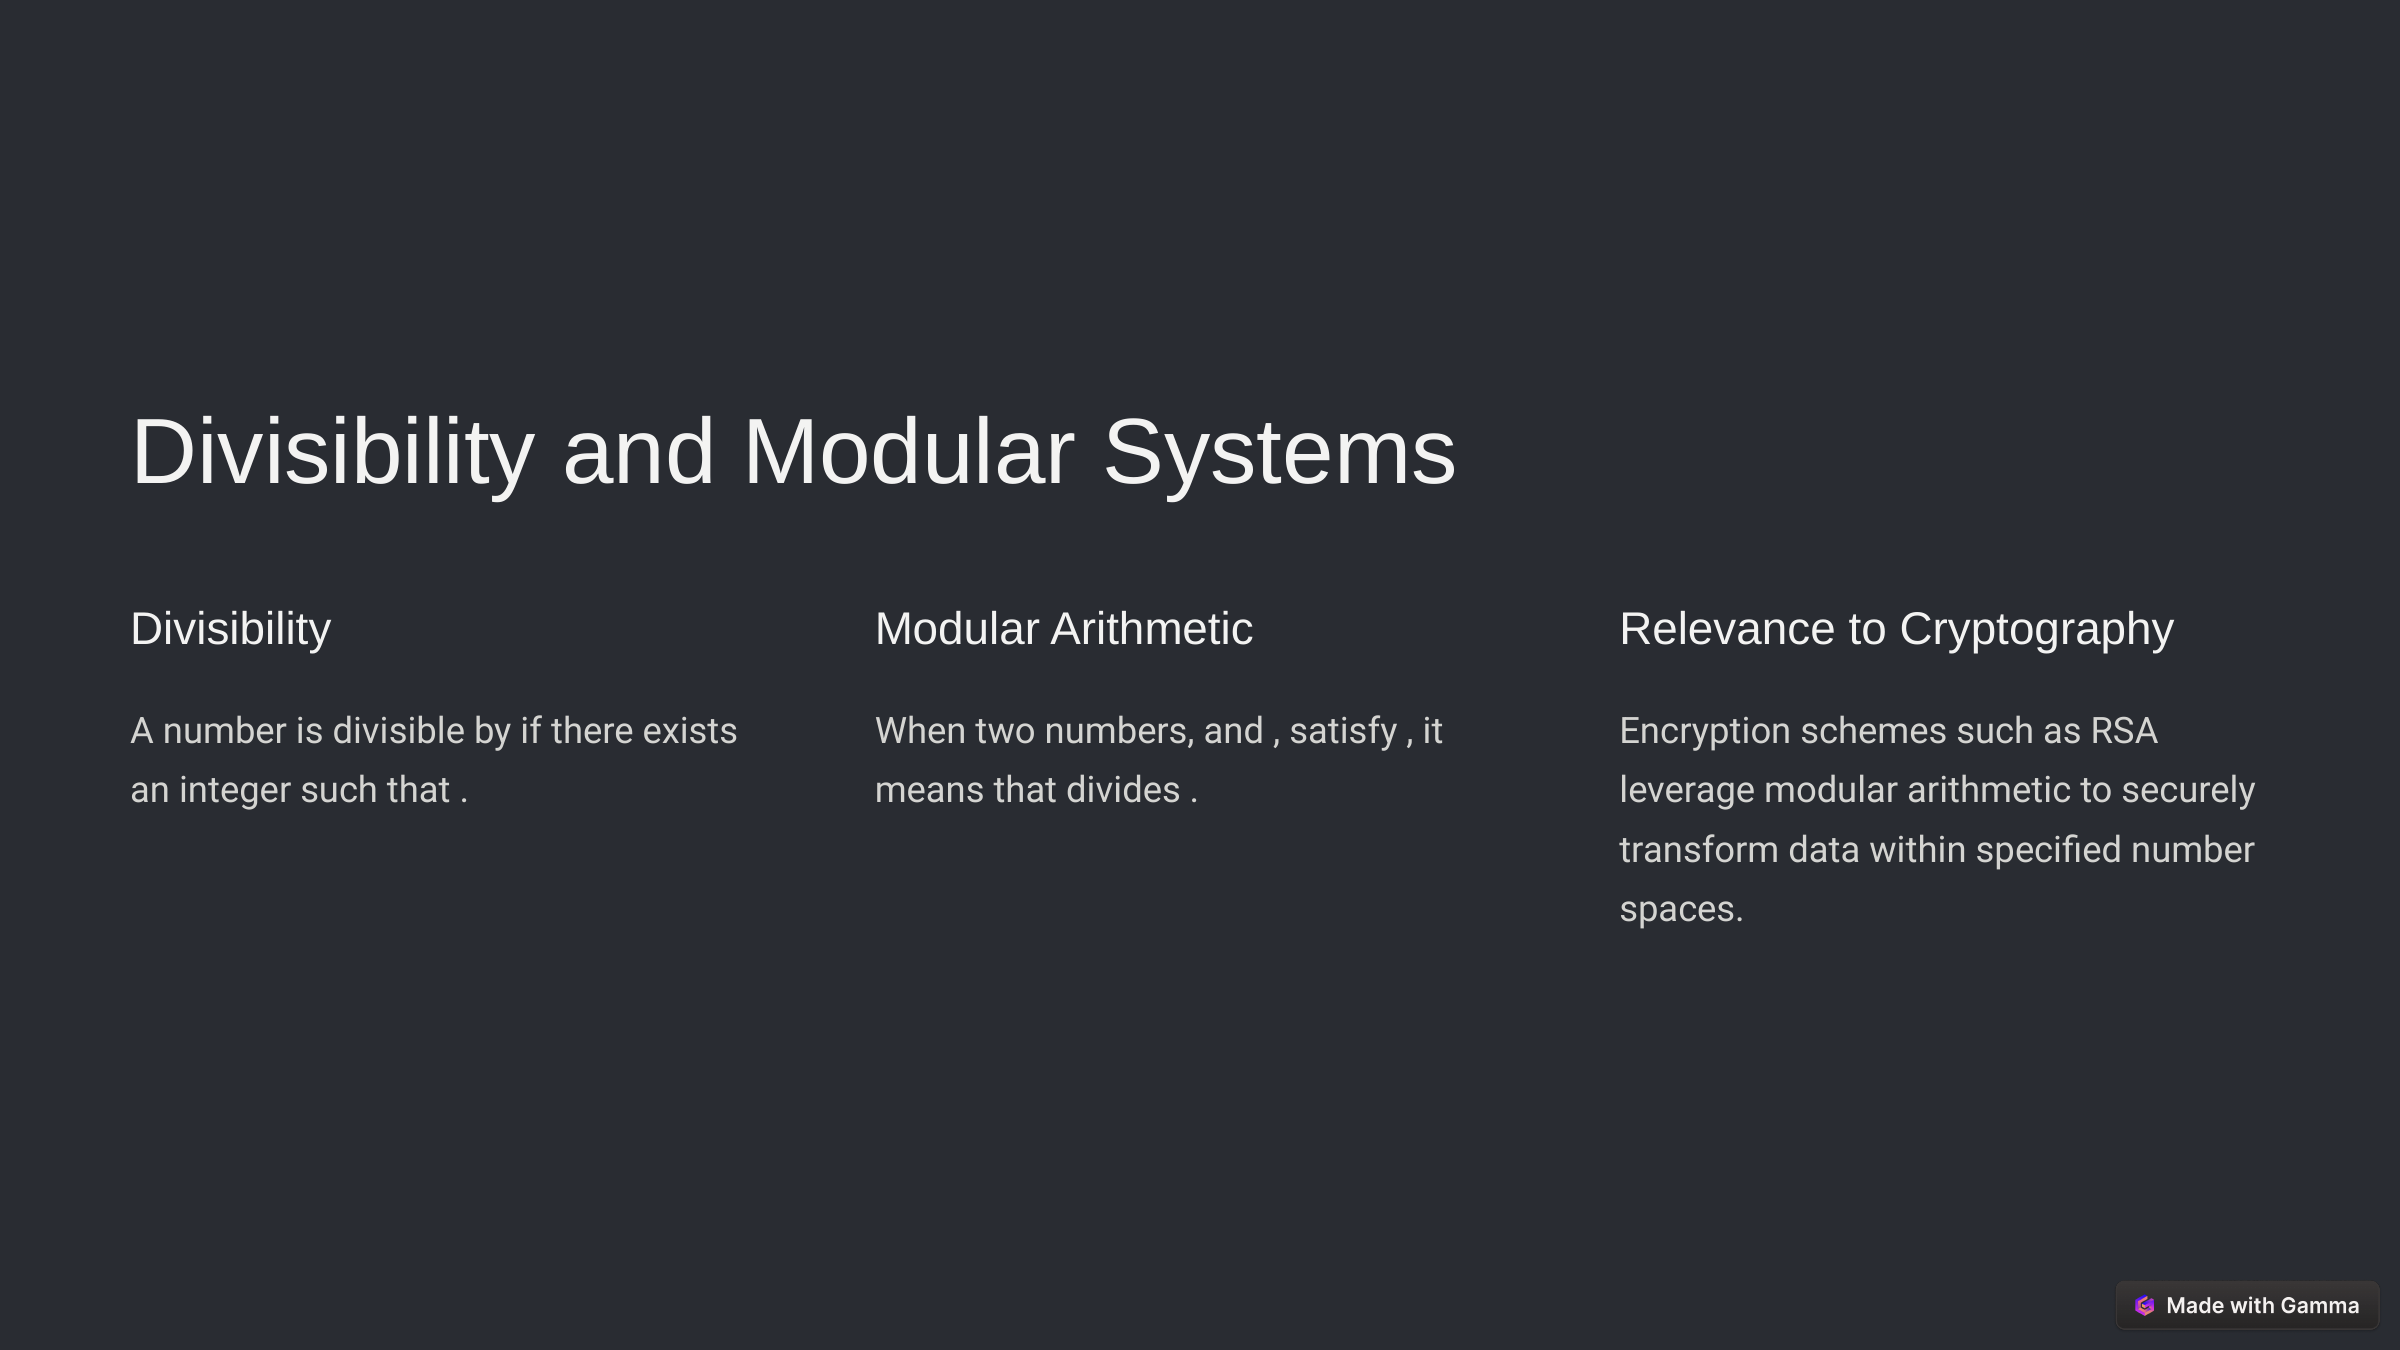

Divisibility and Modular Systems
Divisibility
Modular Arithmetic
Relevance to Cryptography
A number is divisible by if there exists an integer such that .
When two numbers, and , satisfy , it means that divides .
Encryption schemes such as RSA leverage modular arithmetic to securely transform data within specified number spaces.